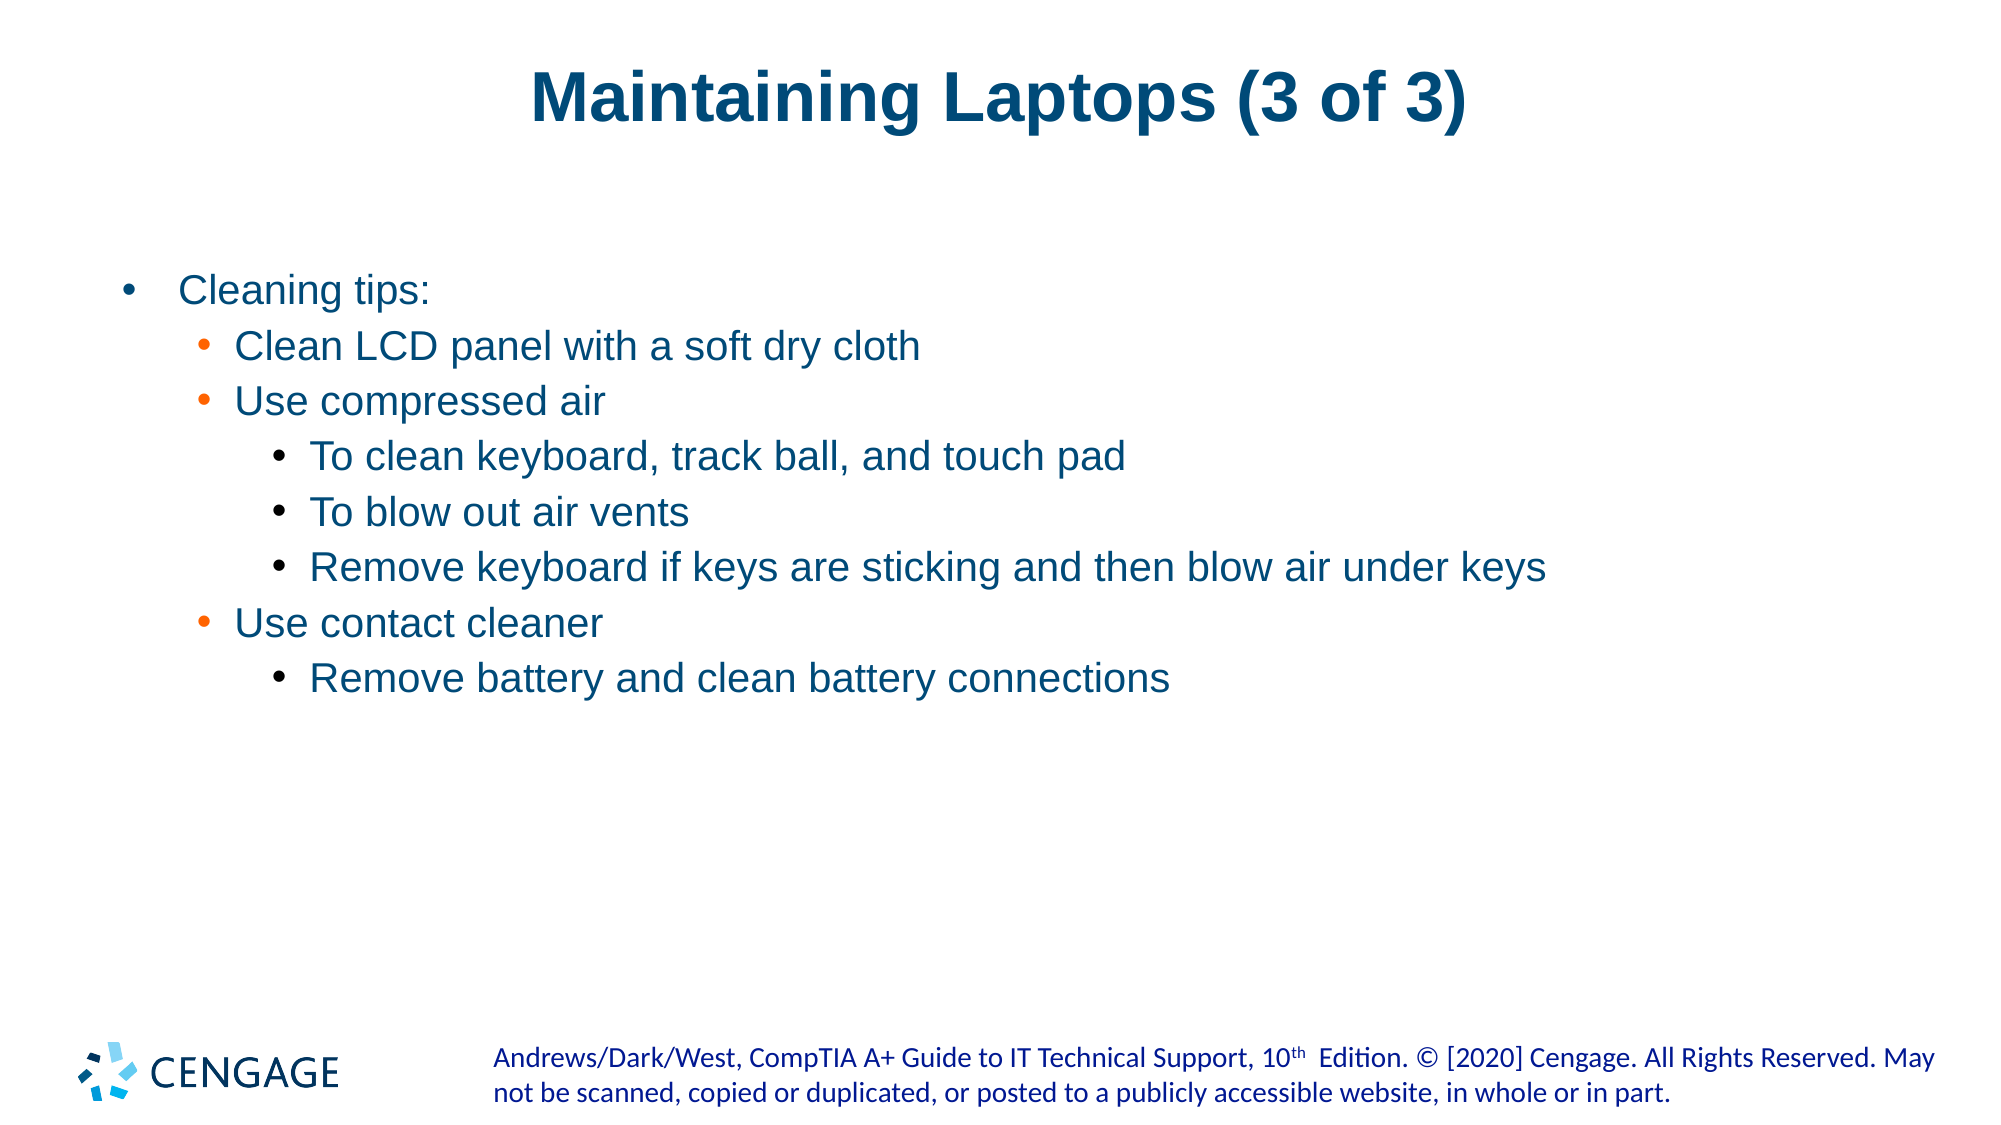

# Maintaining Laptops (3 of 3)
Cleaning tips:
Clean LCD panel with a soft dry cloth
Use compressed air
To clean keyboard, track ball, and touch pad
To blow out air vents
Remove keyboard if keys are sticking and then blow air under keys
Use contact cleaner
Remove battery and clean battery connections